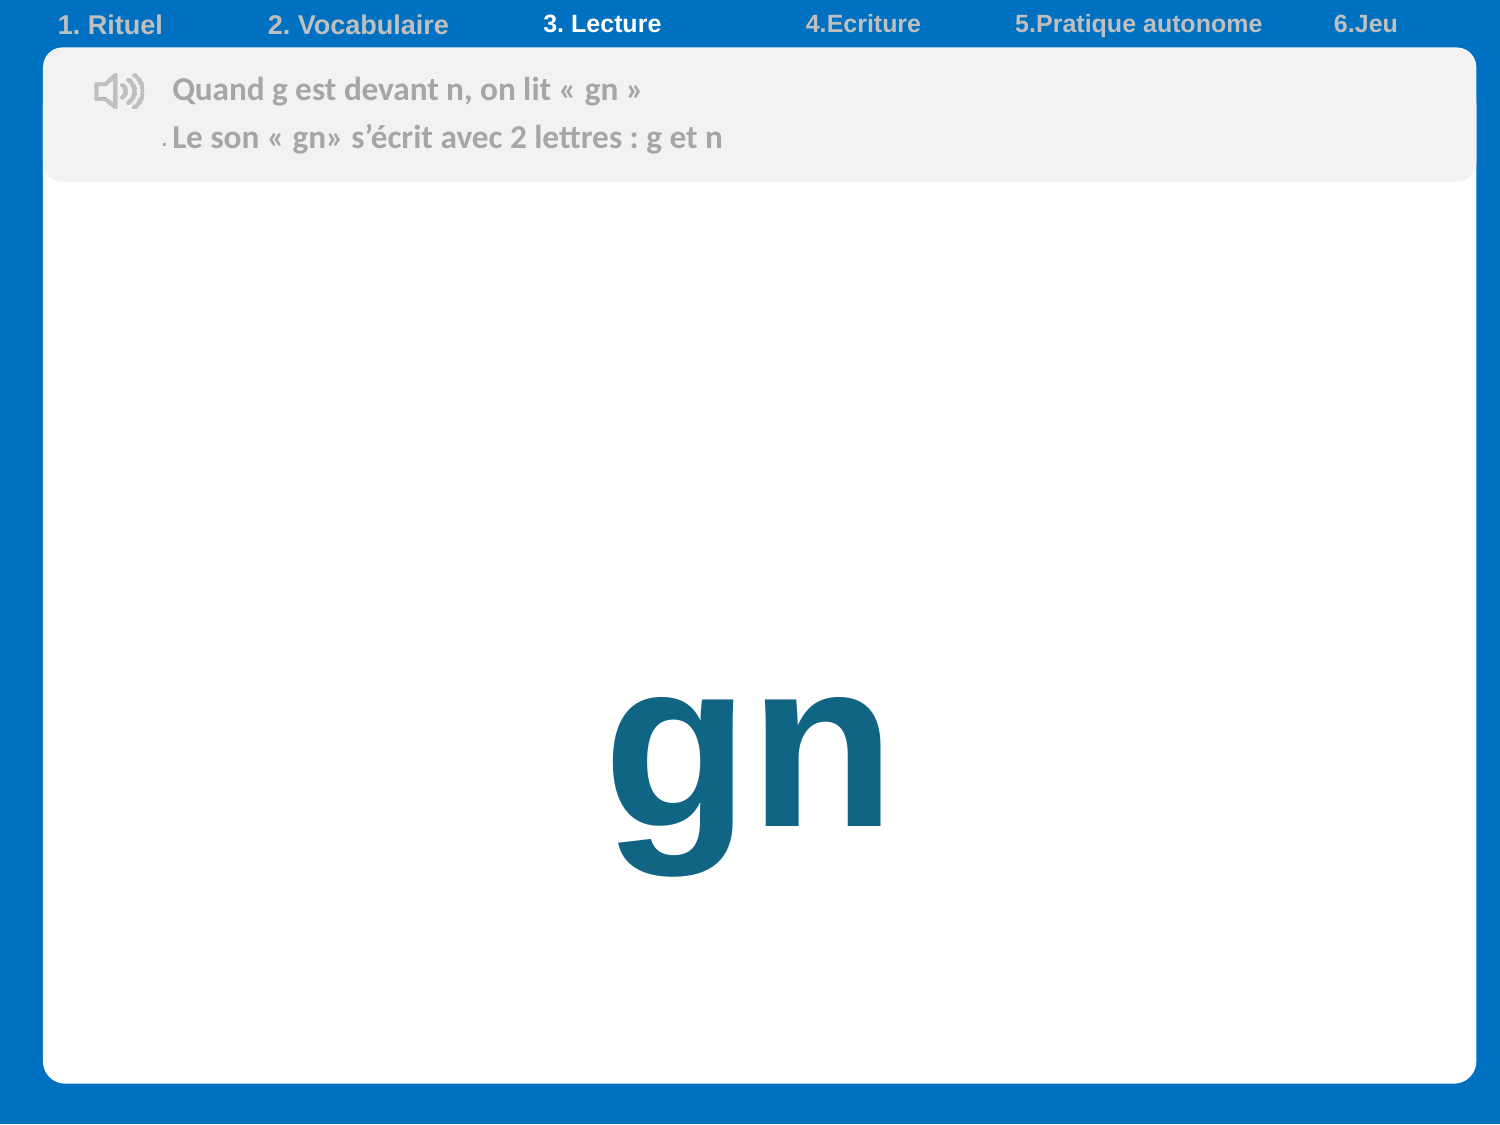

| 1. Rituel | 2. Vocabulaire | 3. Lecture | 4.Ecriture | 5.Pratique autonome | 6.Jeu |
| --- | --- | --- | --- | --- | --- |
Quand g est devant n, on lit « gn »
Le son « gn» s’écrit avec 2 lettres : g et n

.
  gn